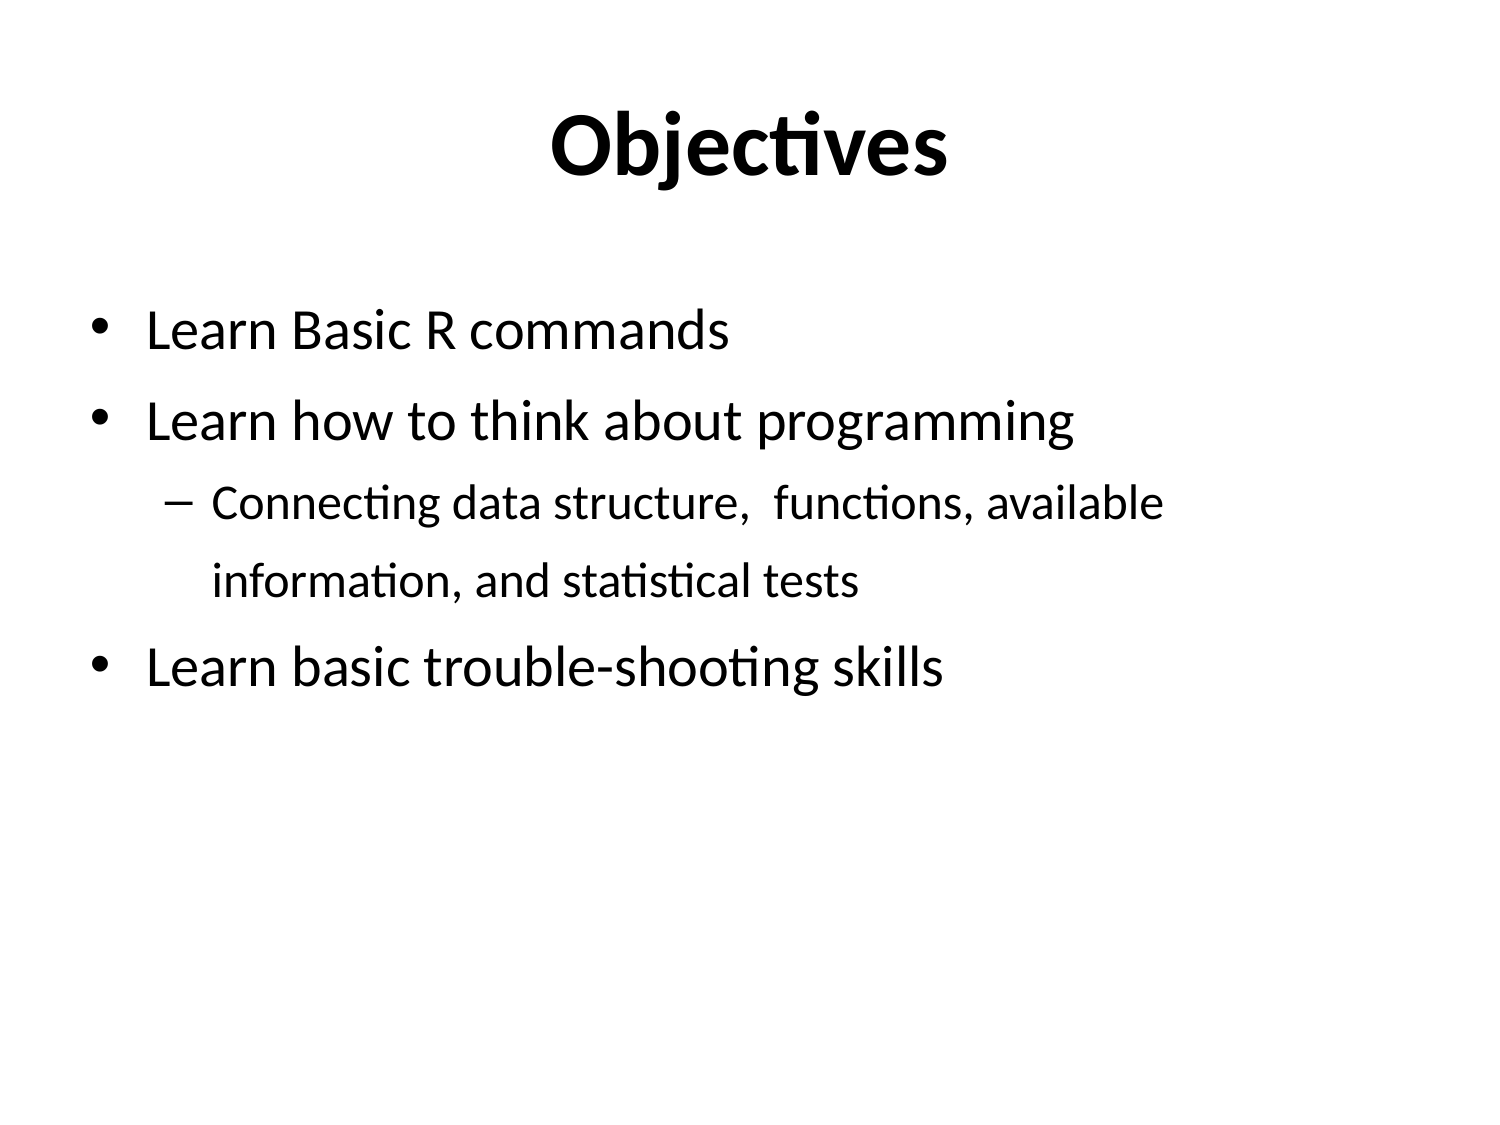

Objectives
Learn Basic R commands
Learn how to think about programming
Connecting data structure,  functions, available information, and statistical tests
Learn basic trouble-shooting skills